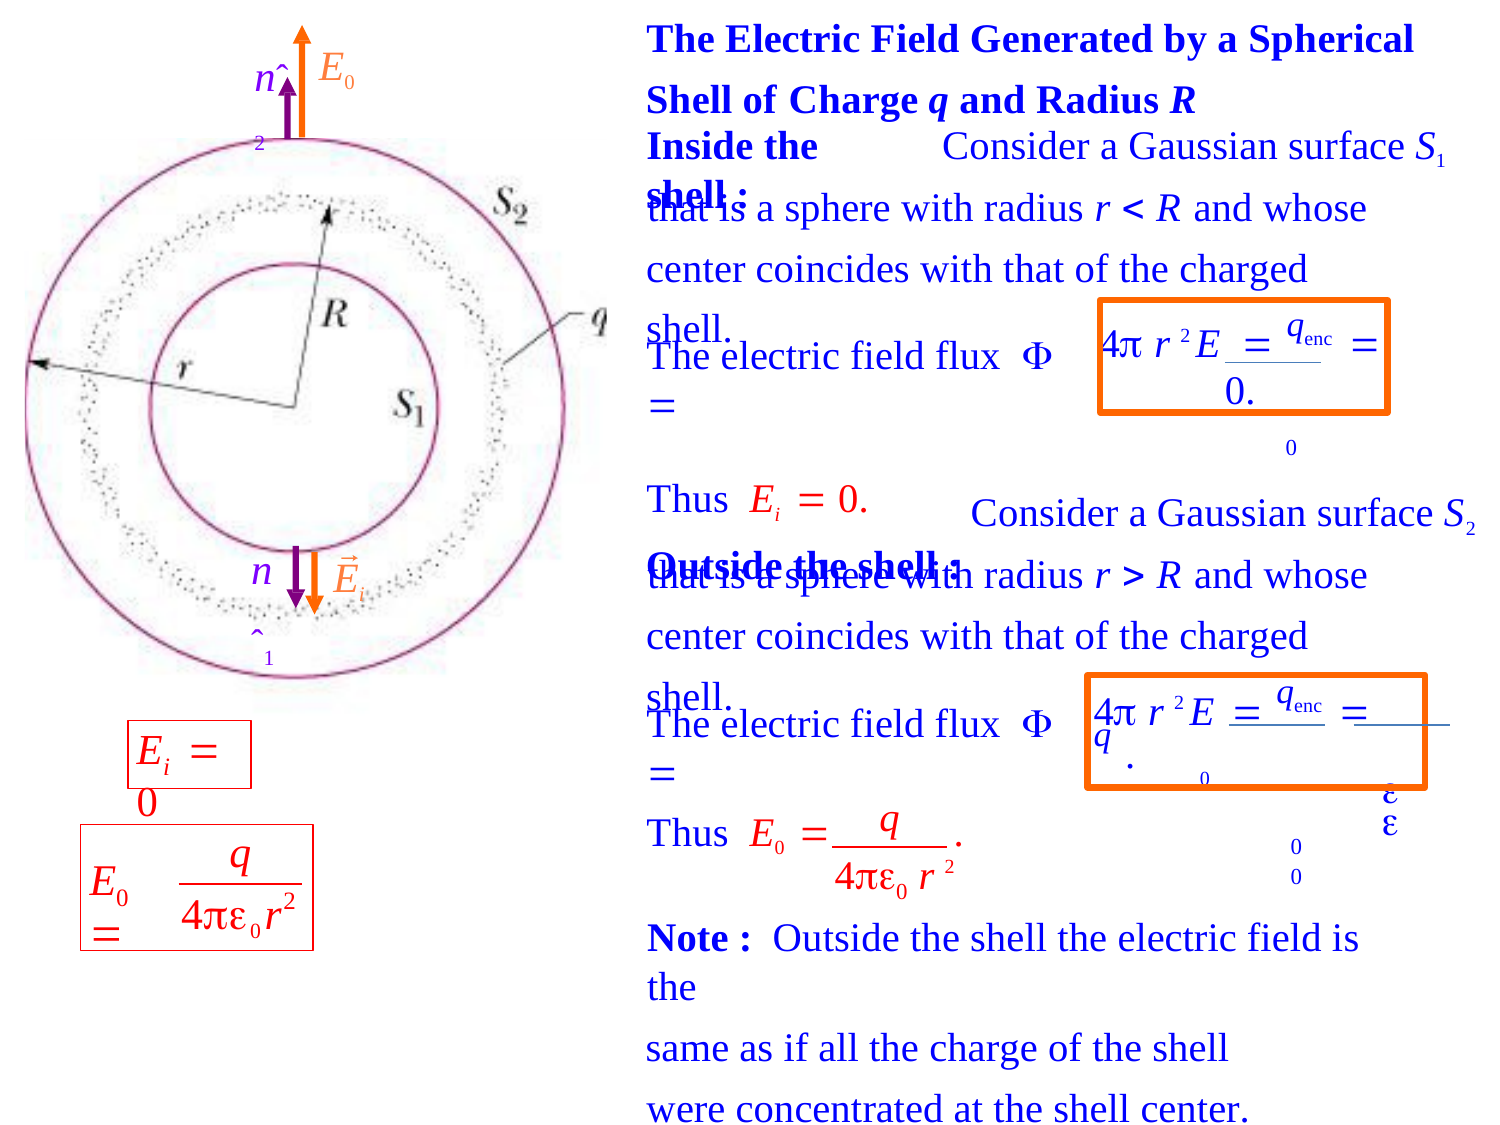

The Electric Field Generated by a Spherical Shell of Charge q and Radius R

nˆ2
E0

Inside the shell :
Consider a Gaussian surface S1

that is a sphere with radius r < R and whose center coincides with that of the charged shell.

4π r 2 E  = qenc   = 0.
i	ε
0
The electric field flux  Φ =

Thus  Ei   = 0.

Outside the shell :
Consider a Gaussian surface S2

that is a sphere with radius r > R and whose center coincides with that of the charged shell.
nˆ1

Ei

4π r 2 E	= qenc   =  q .
0	ε	ε
0	0
The electric field flux  Φ =

E	= 0
i
q
Thus  E0  =	.
4πε  r 2
q

E	=
0
Note :  Outside the shell the electric field is the
same as if all the charge of the shell were concentrated at the shell center.
0
4πε0r

2